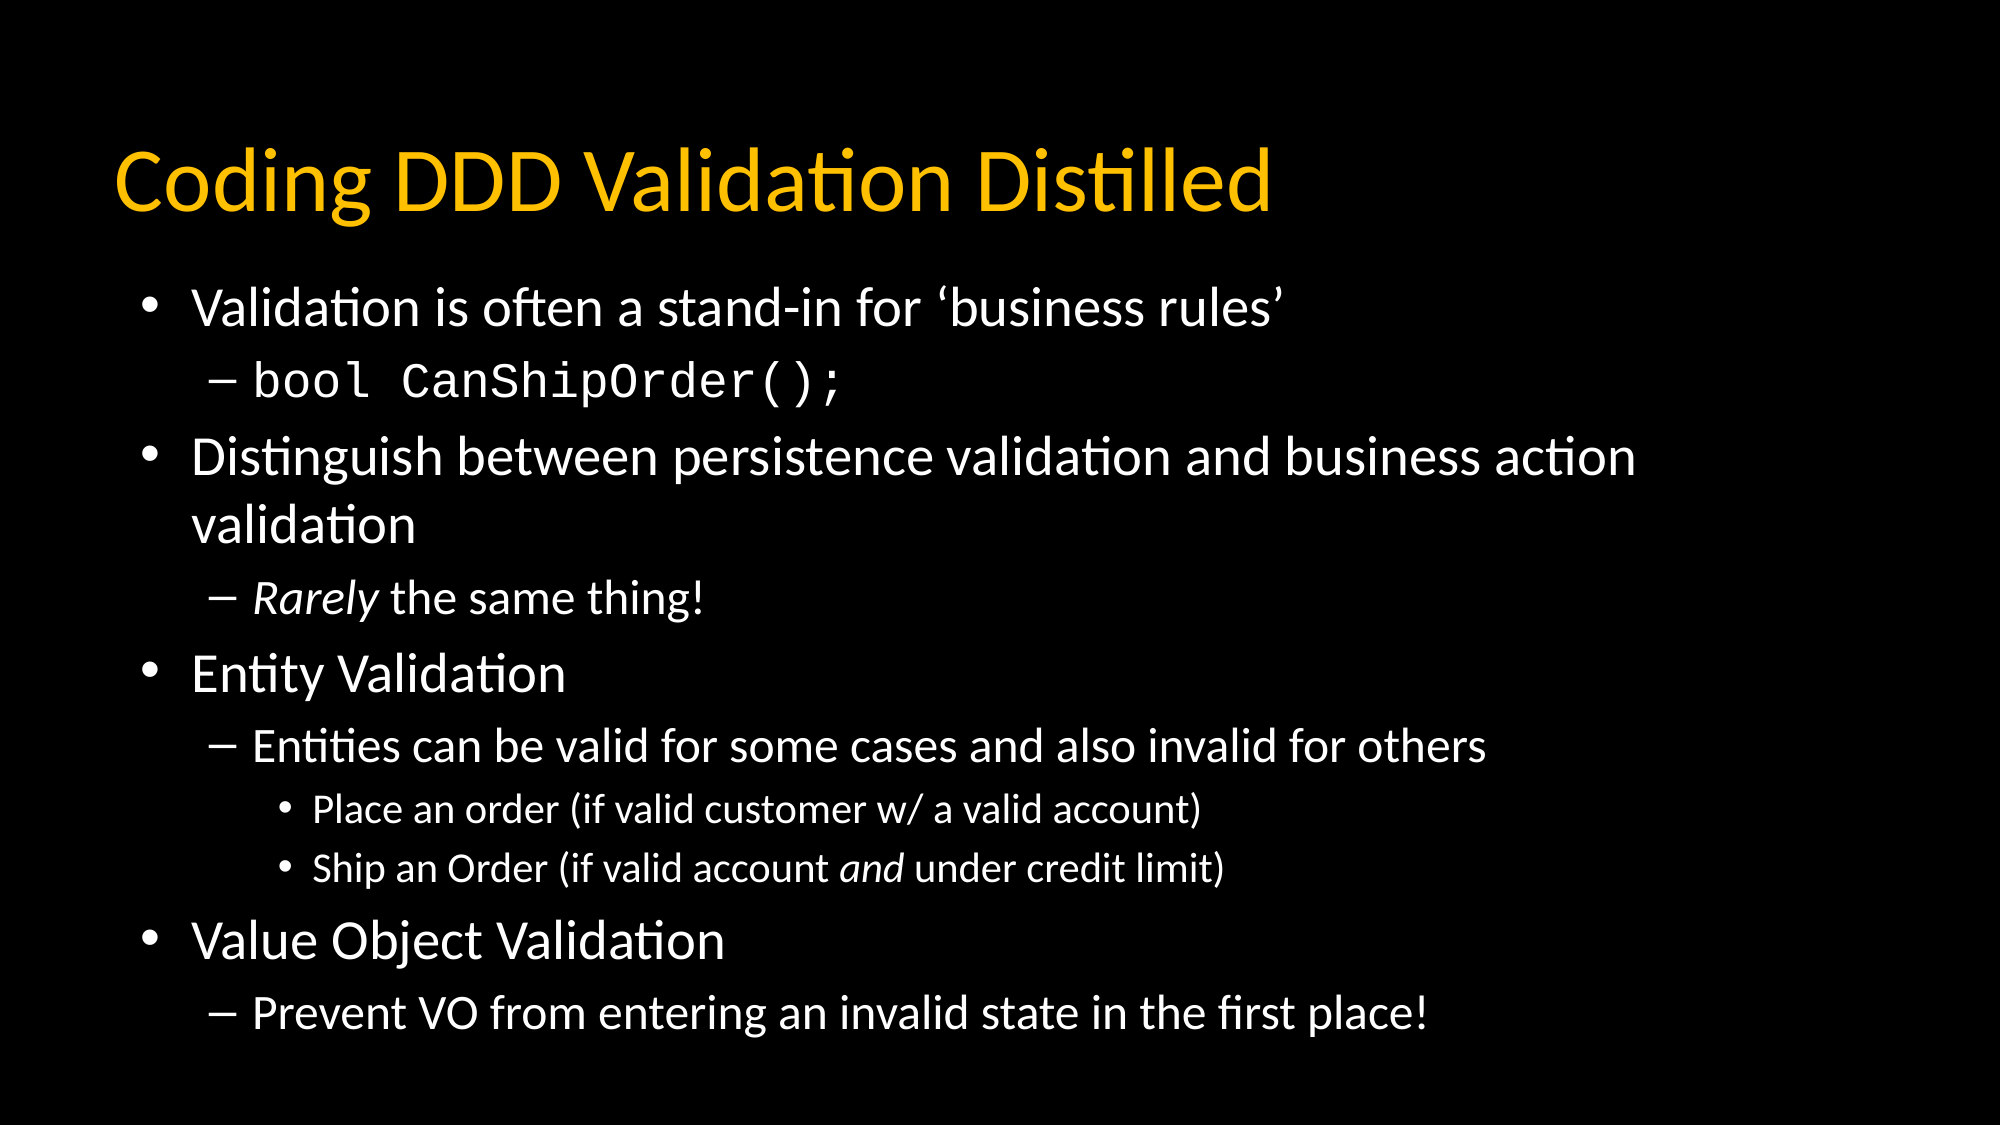

# Coding DDD Validation Distilled
Validation is often a stand-in for ‘business rules’
bool CanShipOrder();
Distinguish between persistence validation and business action validation
Rarely the same thing!
Entity Validation
Entities can be valid for some cases and also invalid for others
Place an order (if valid customer w/ a valid account)
Ship an Order (if valid account and under credit limit)
Value Object Validation
Prevent VO from entering an invalid state in the first place!